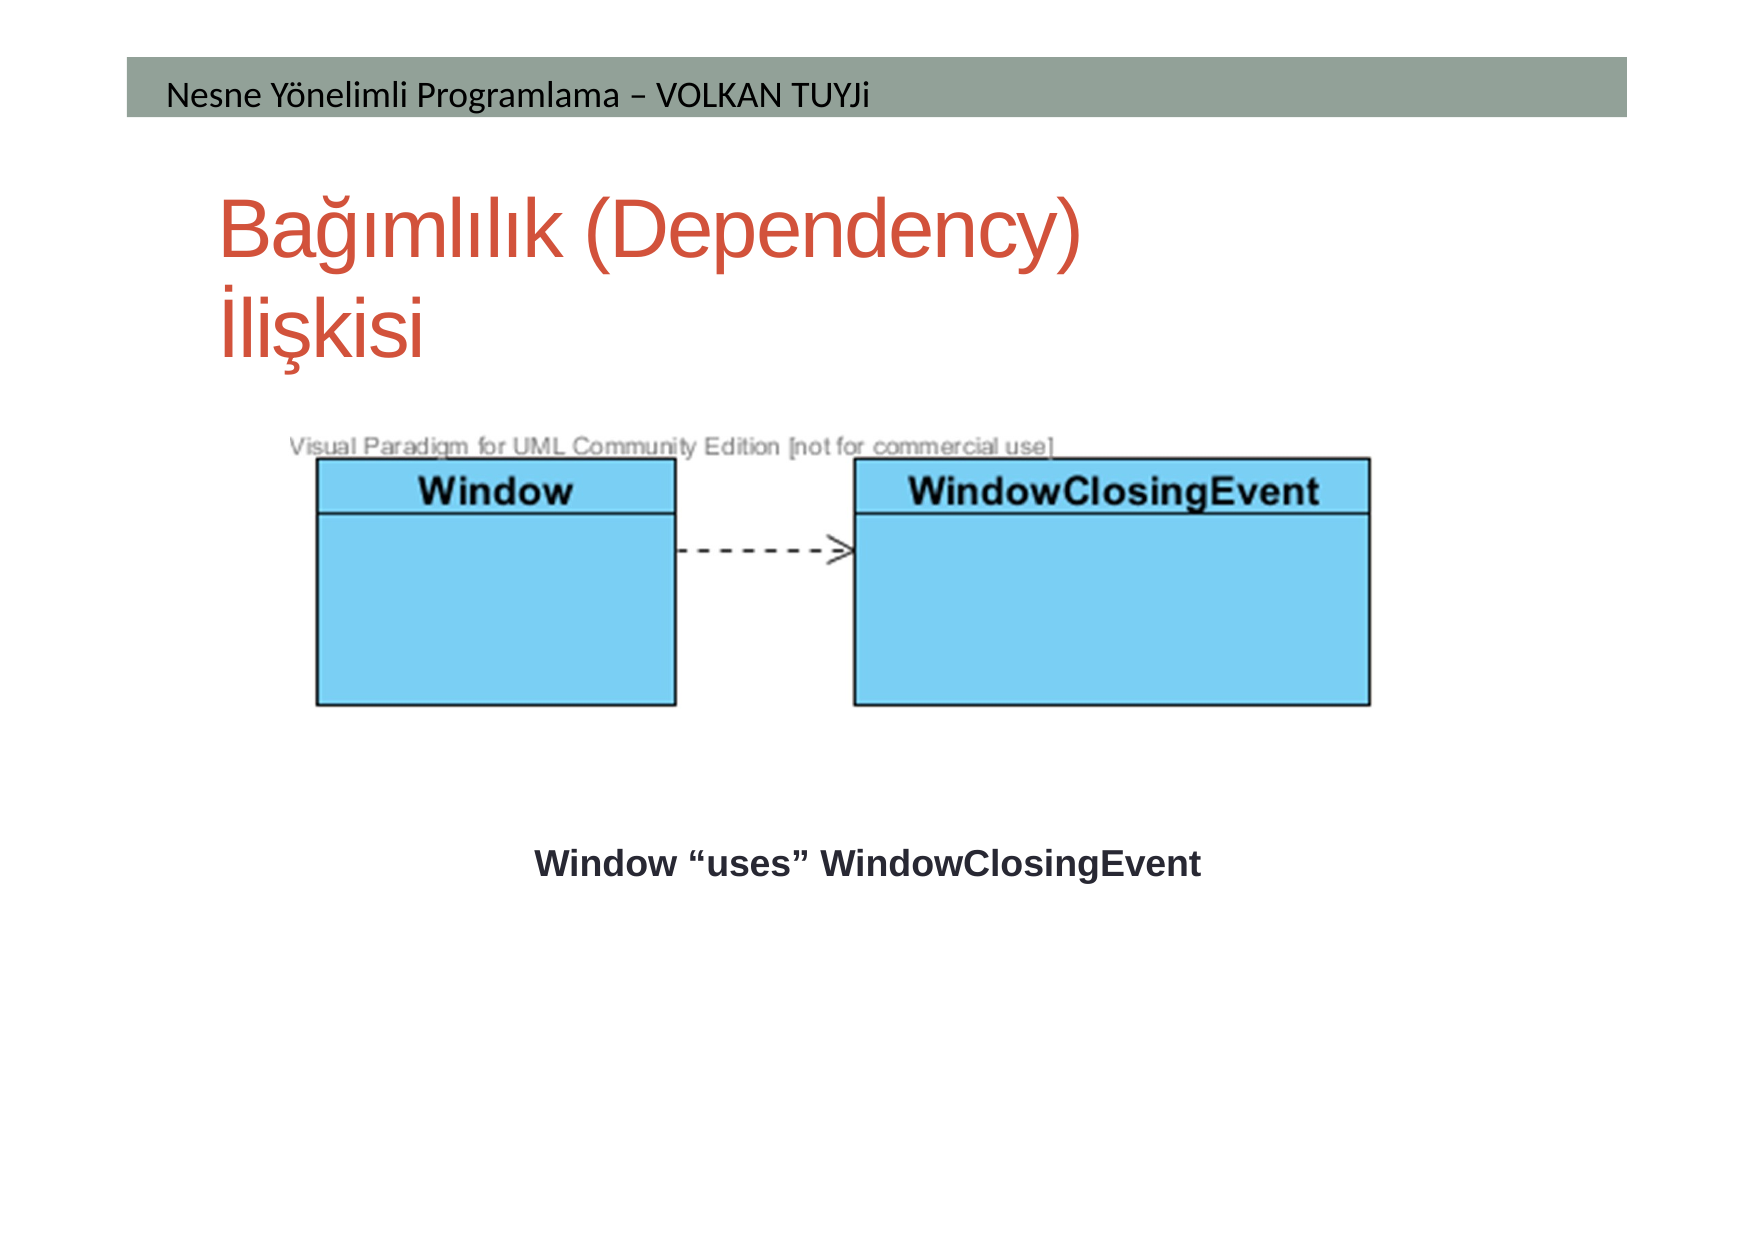

Nesne Yönelimli Programlama – VOLKAN TUYJi
# Bağımlılık (Dependency) İlişkisi

Window “uses” WindowClosingEvent